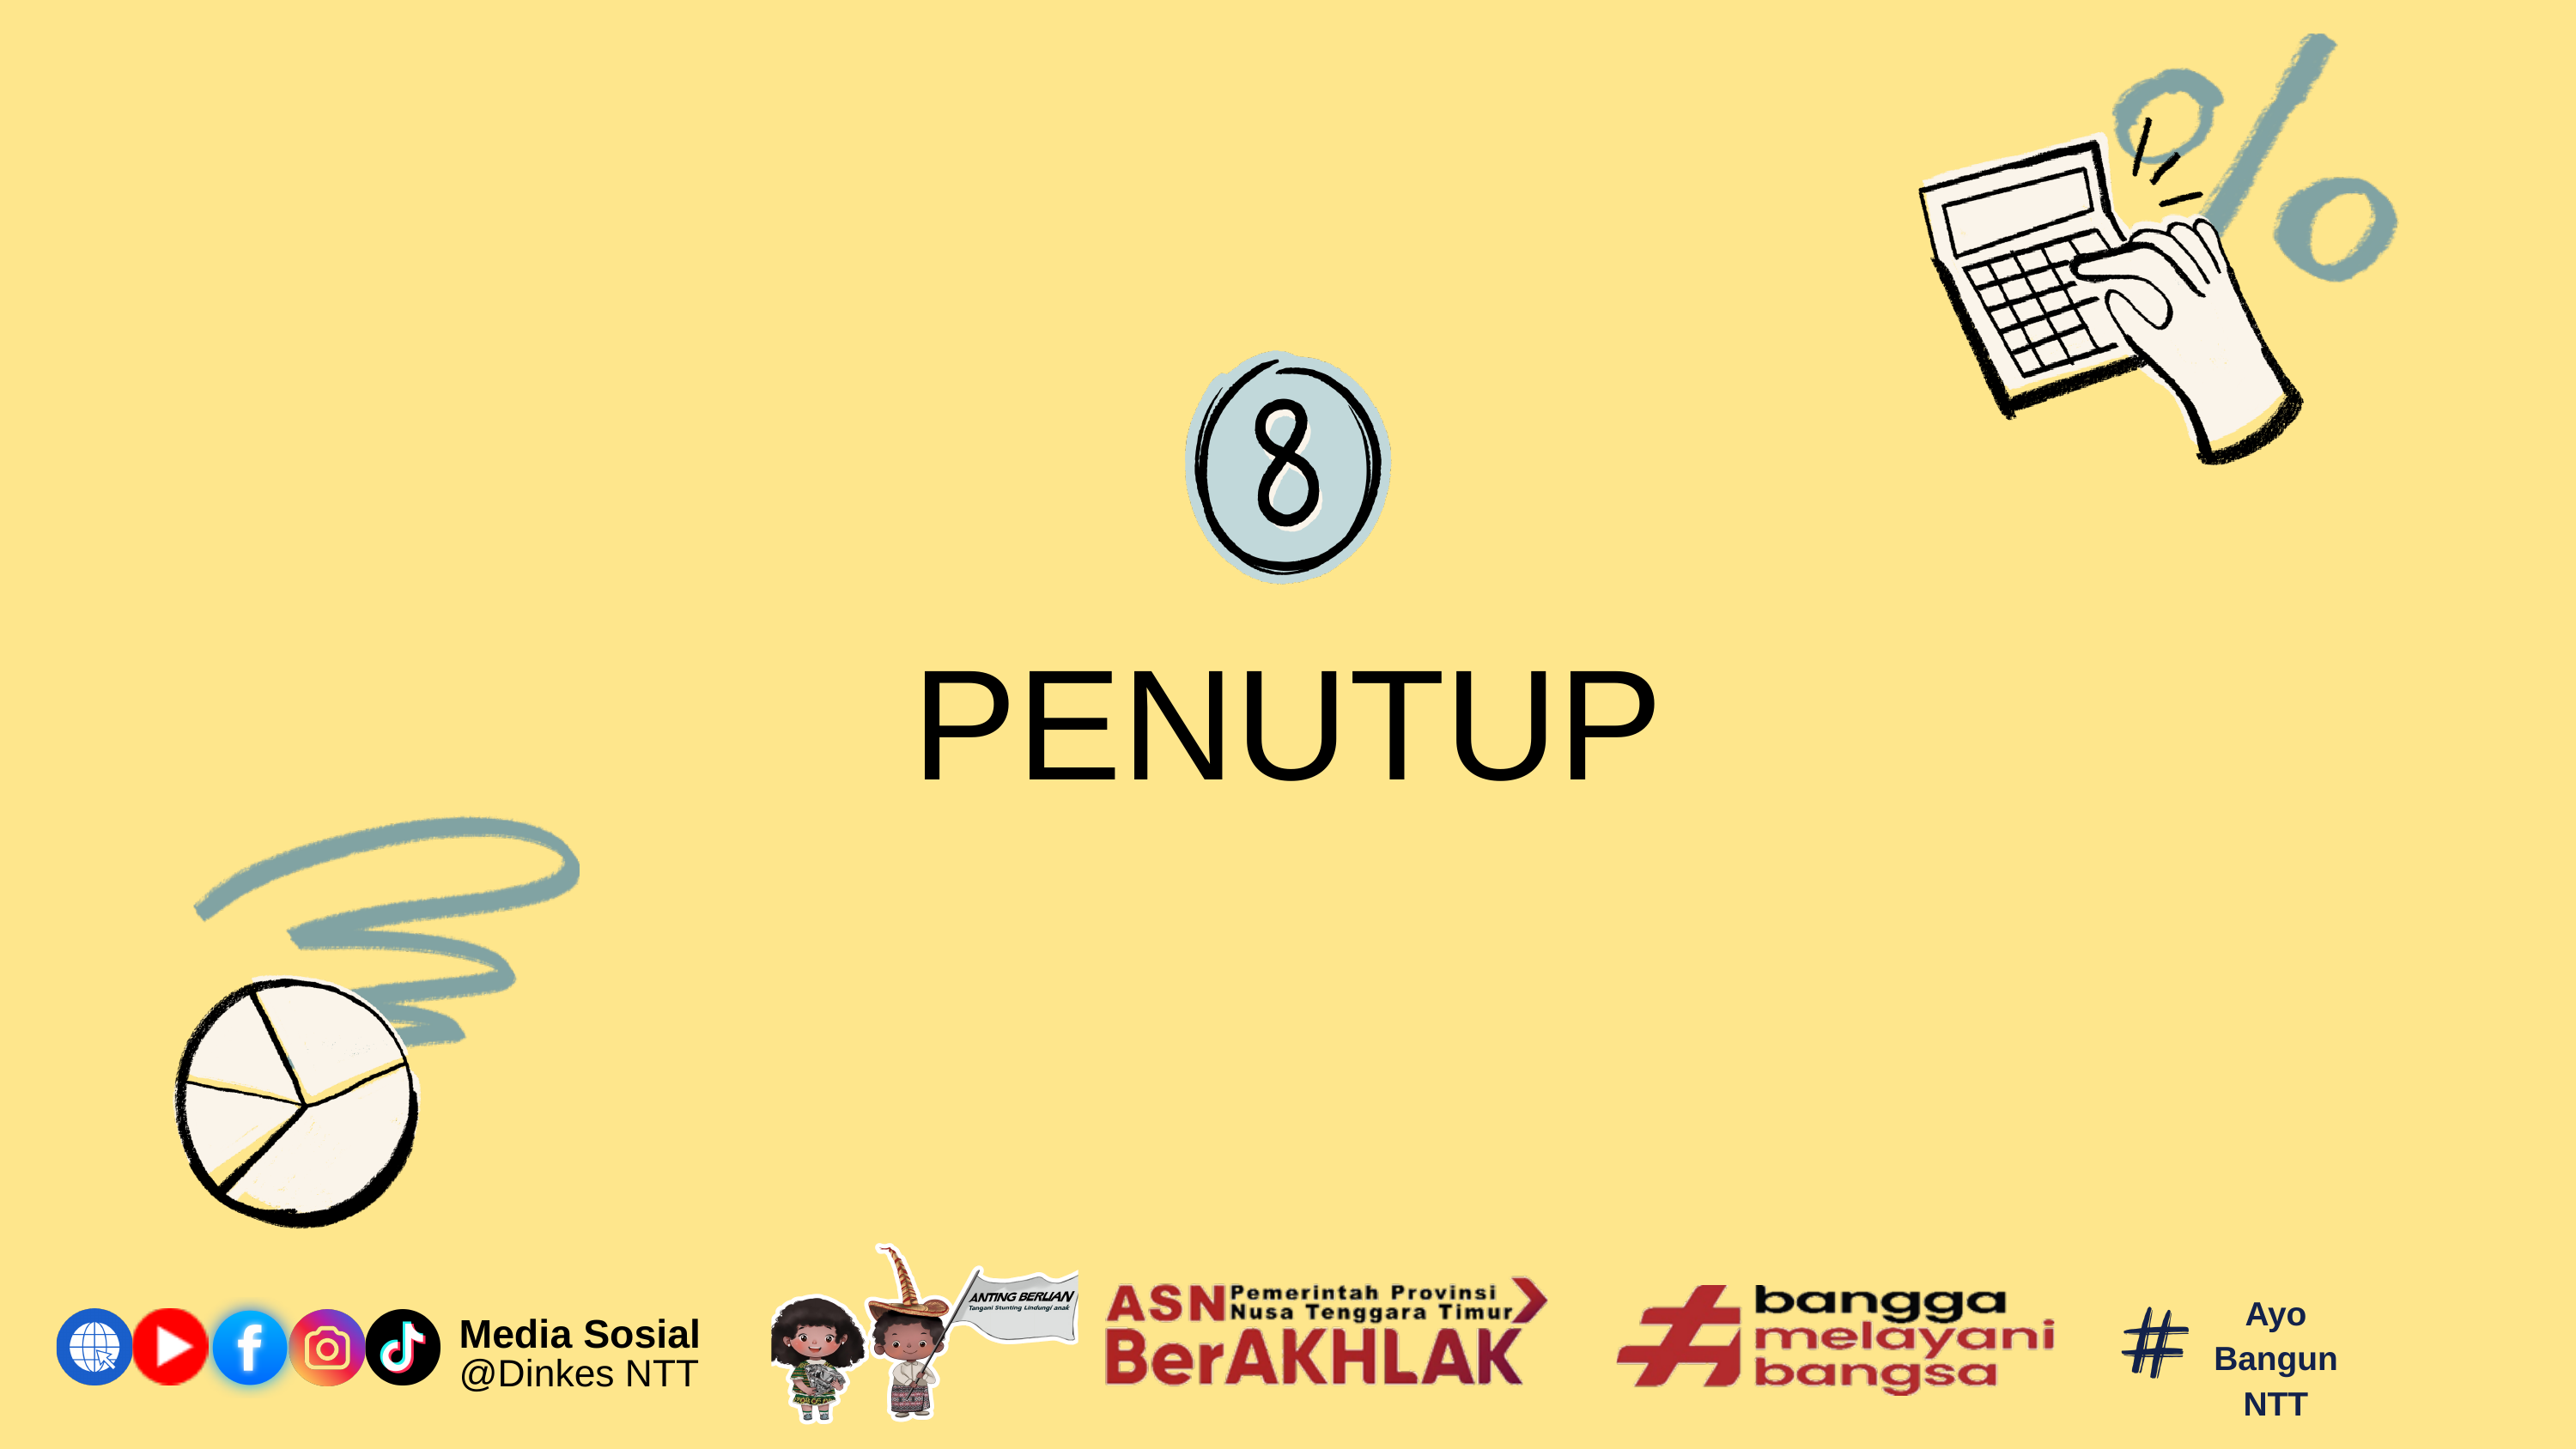

PENUTUP

Ayo Bangun NTT

Media Sosial

@Dinkes NTT